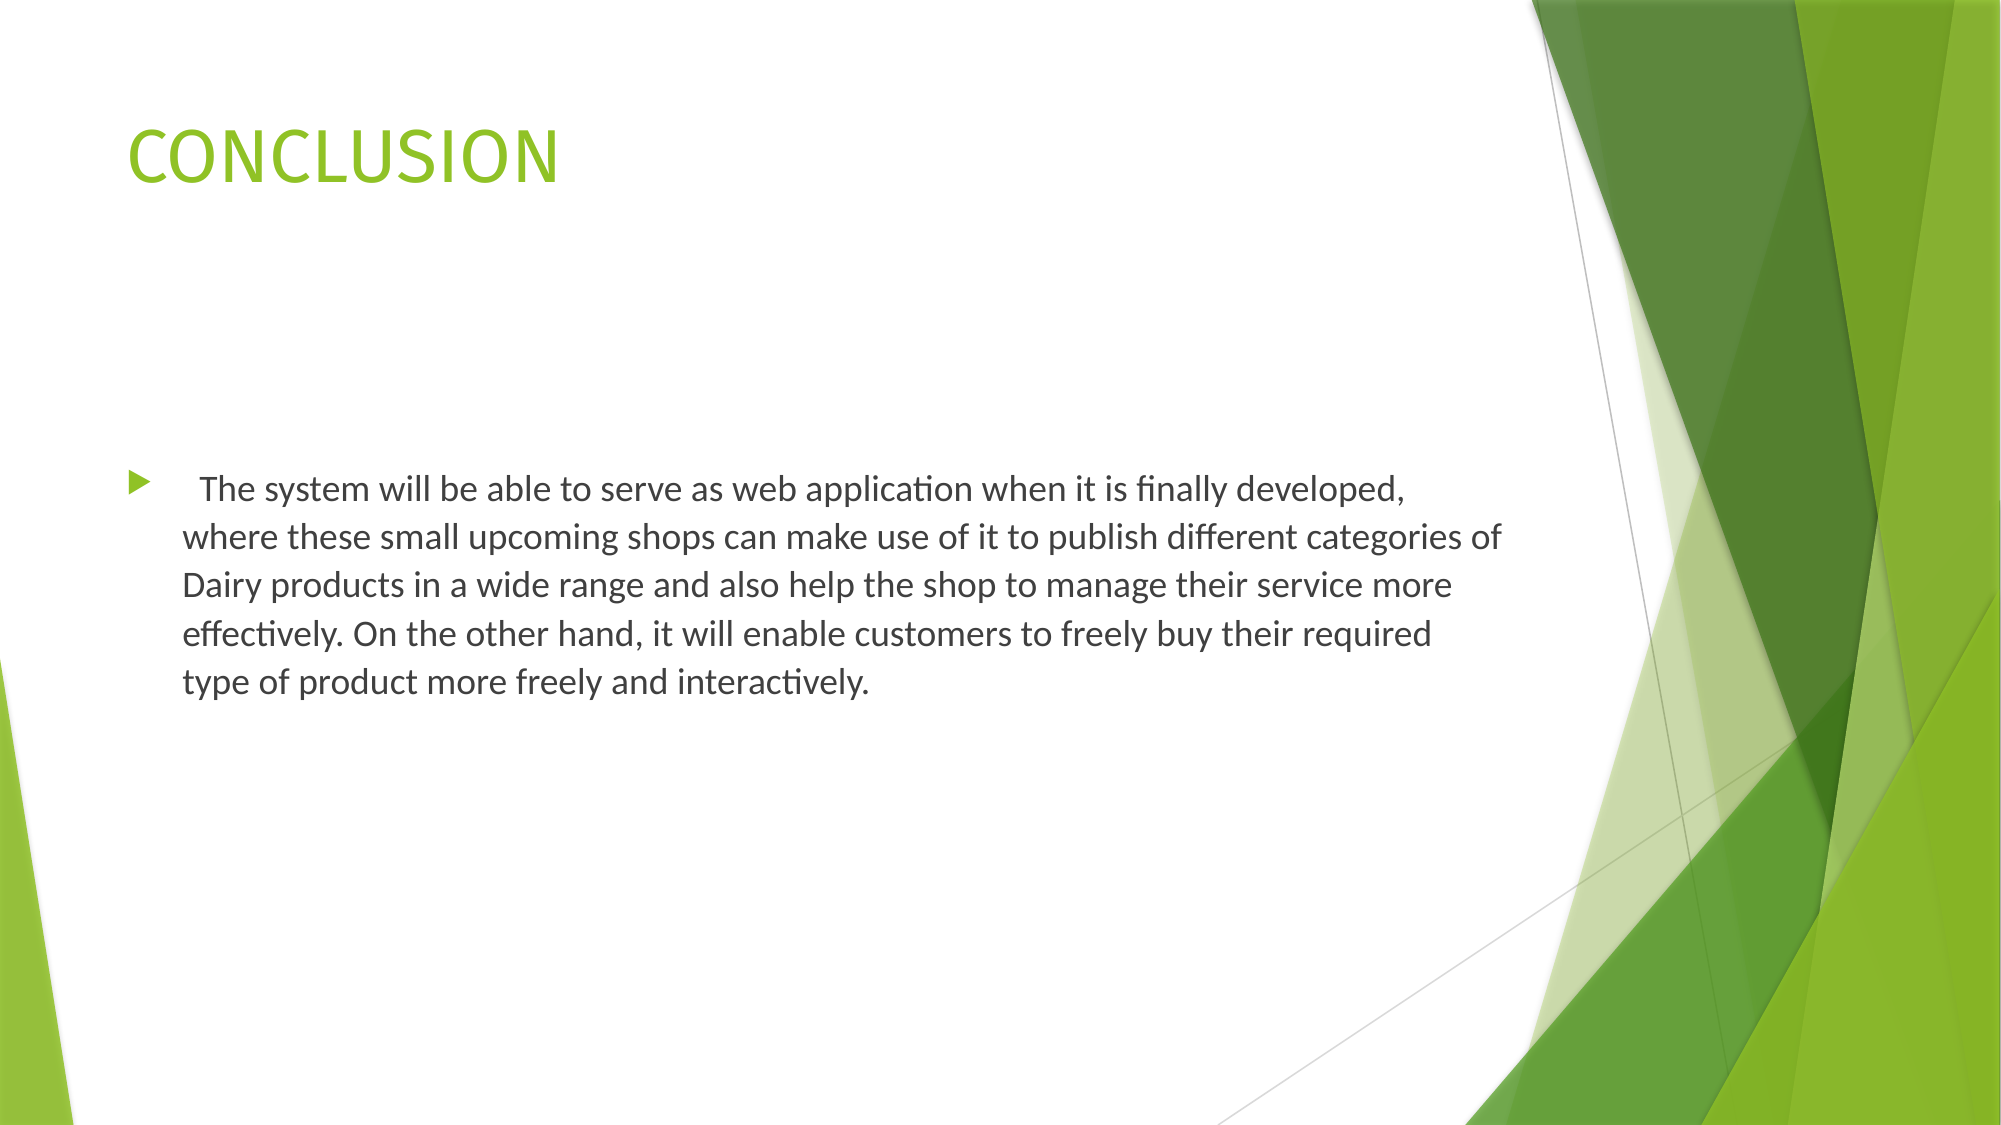

# CONCLUSION

  The system will be able to serve as web application when it is finally developed, where these small upcoming shops can make use of it to publish different categories of Dairy products in a wide range and also help the shop to manage their service more effectively. On the other hand, it will enable customers to freely buy their required type of product more freely and interactively.